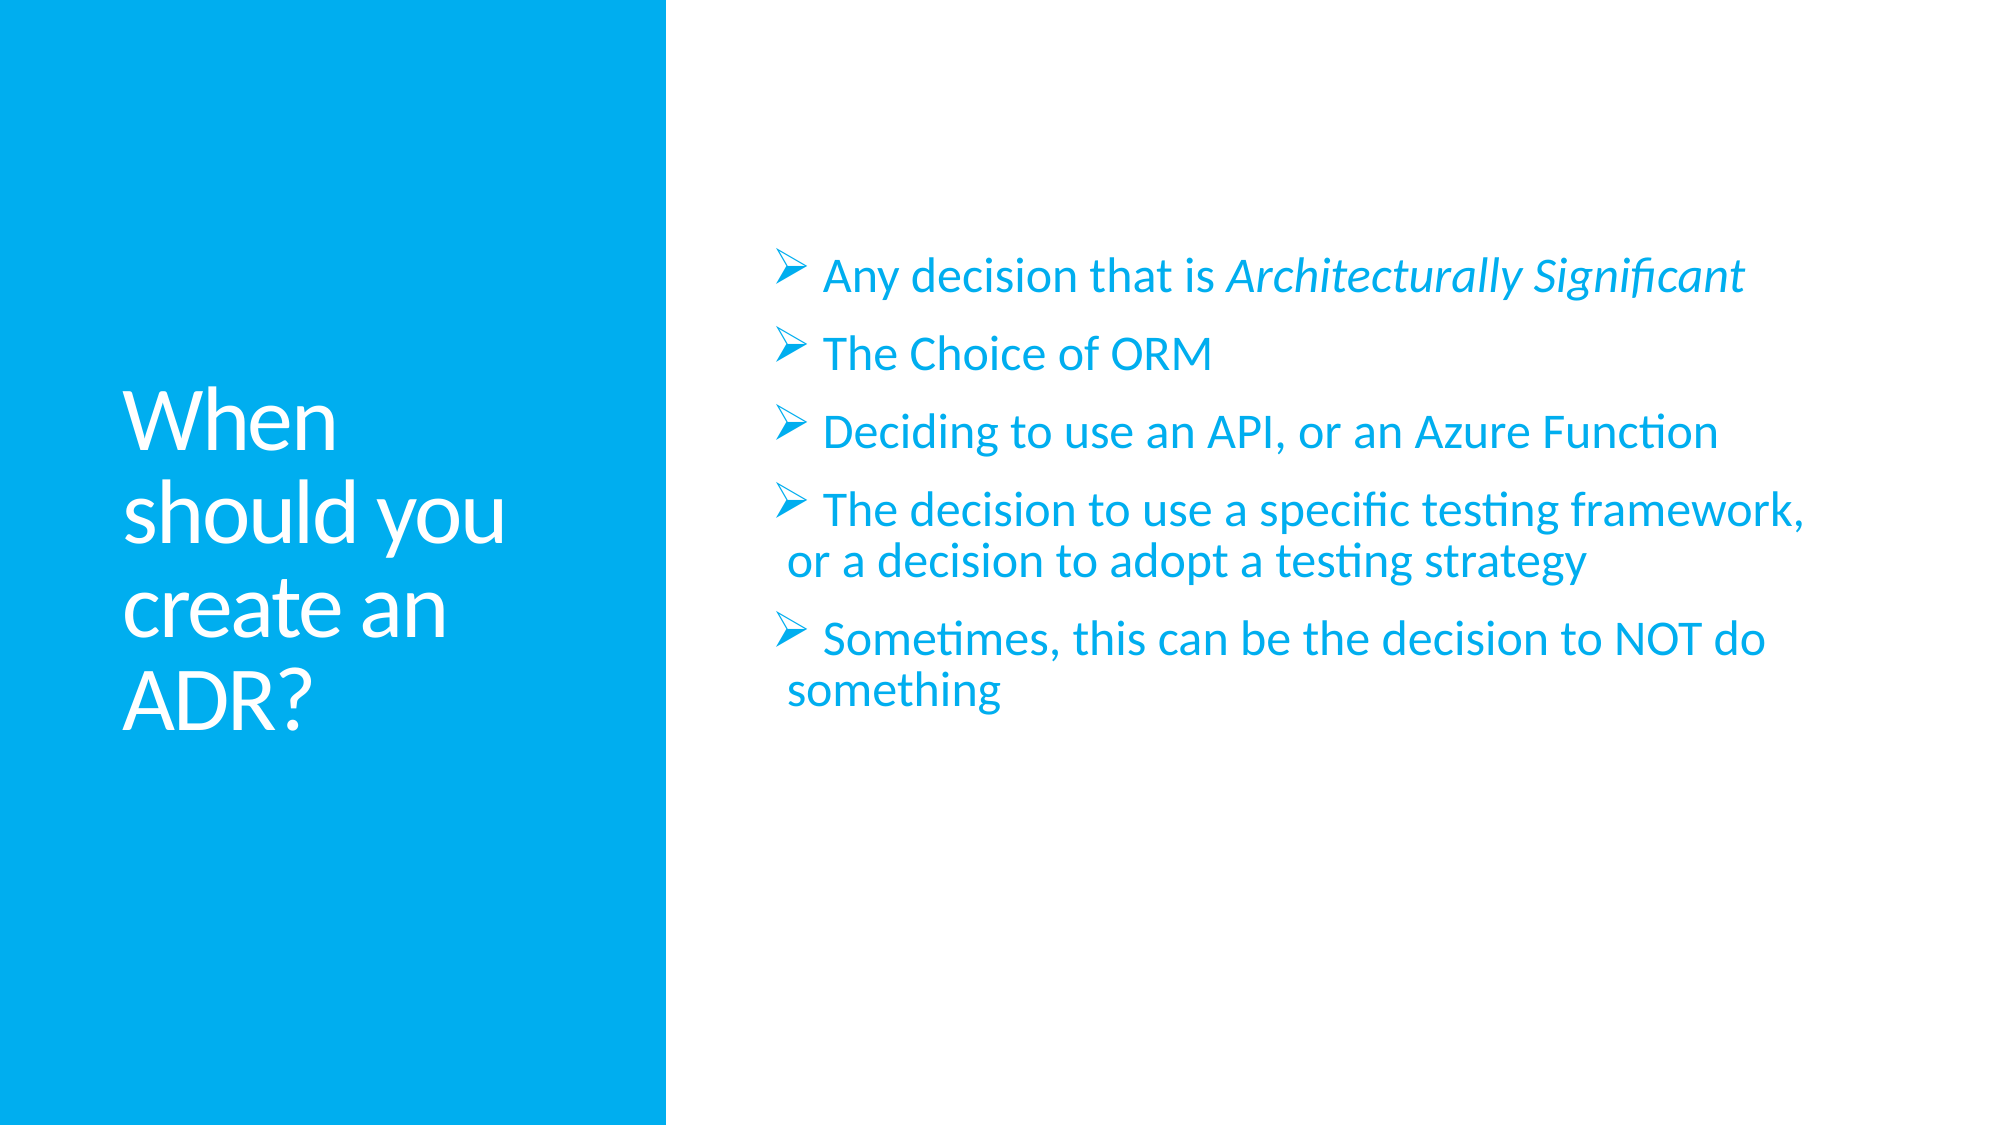

# When should you create an ADR?
 Any decision that is Architecturally Significant
 The Choice of ORM
 Deciding to use an API, or an Azure Function
 The decision to use a specific testing framework, or a decision to adopt a testing strategy
 Sometimes, this can be the decision to NOT do something